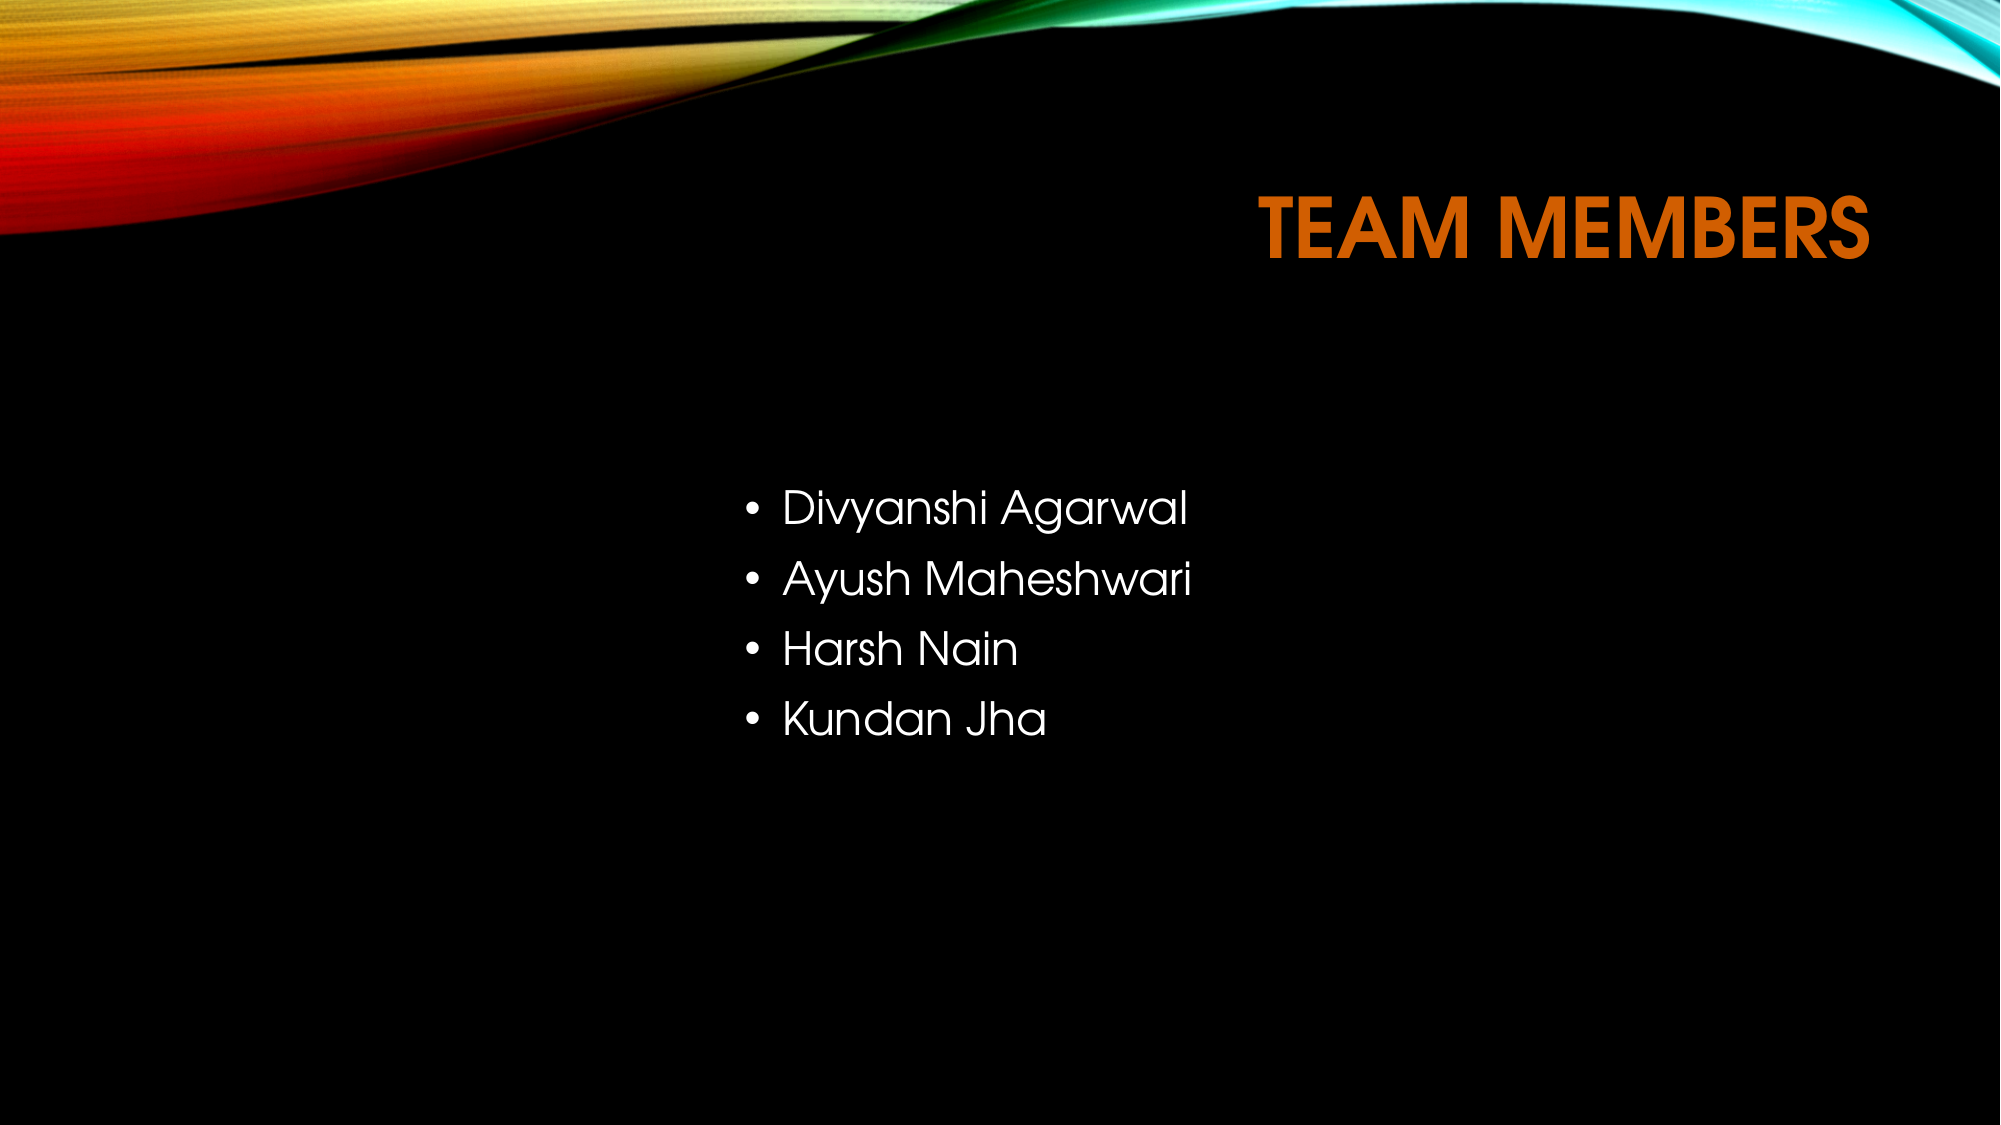

# Team Members
Divyanshi Agarwal
Ayush Maheshwari
Harsh Nain
Kundan Jha